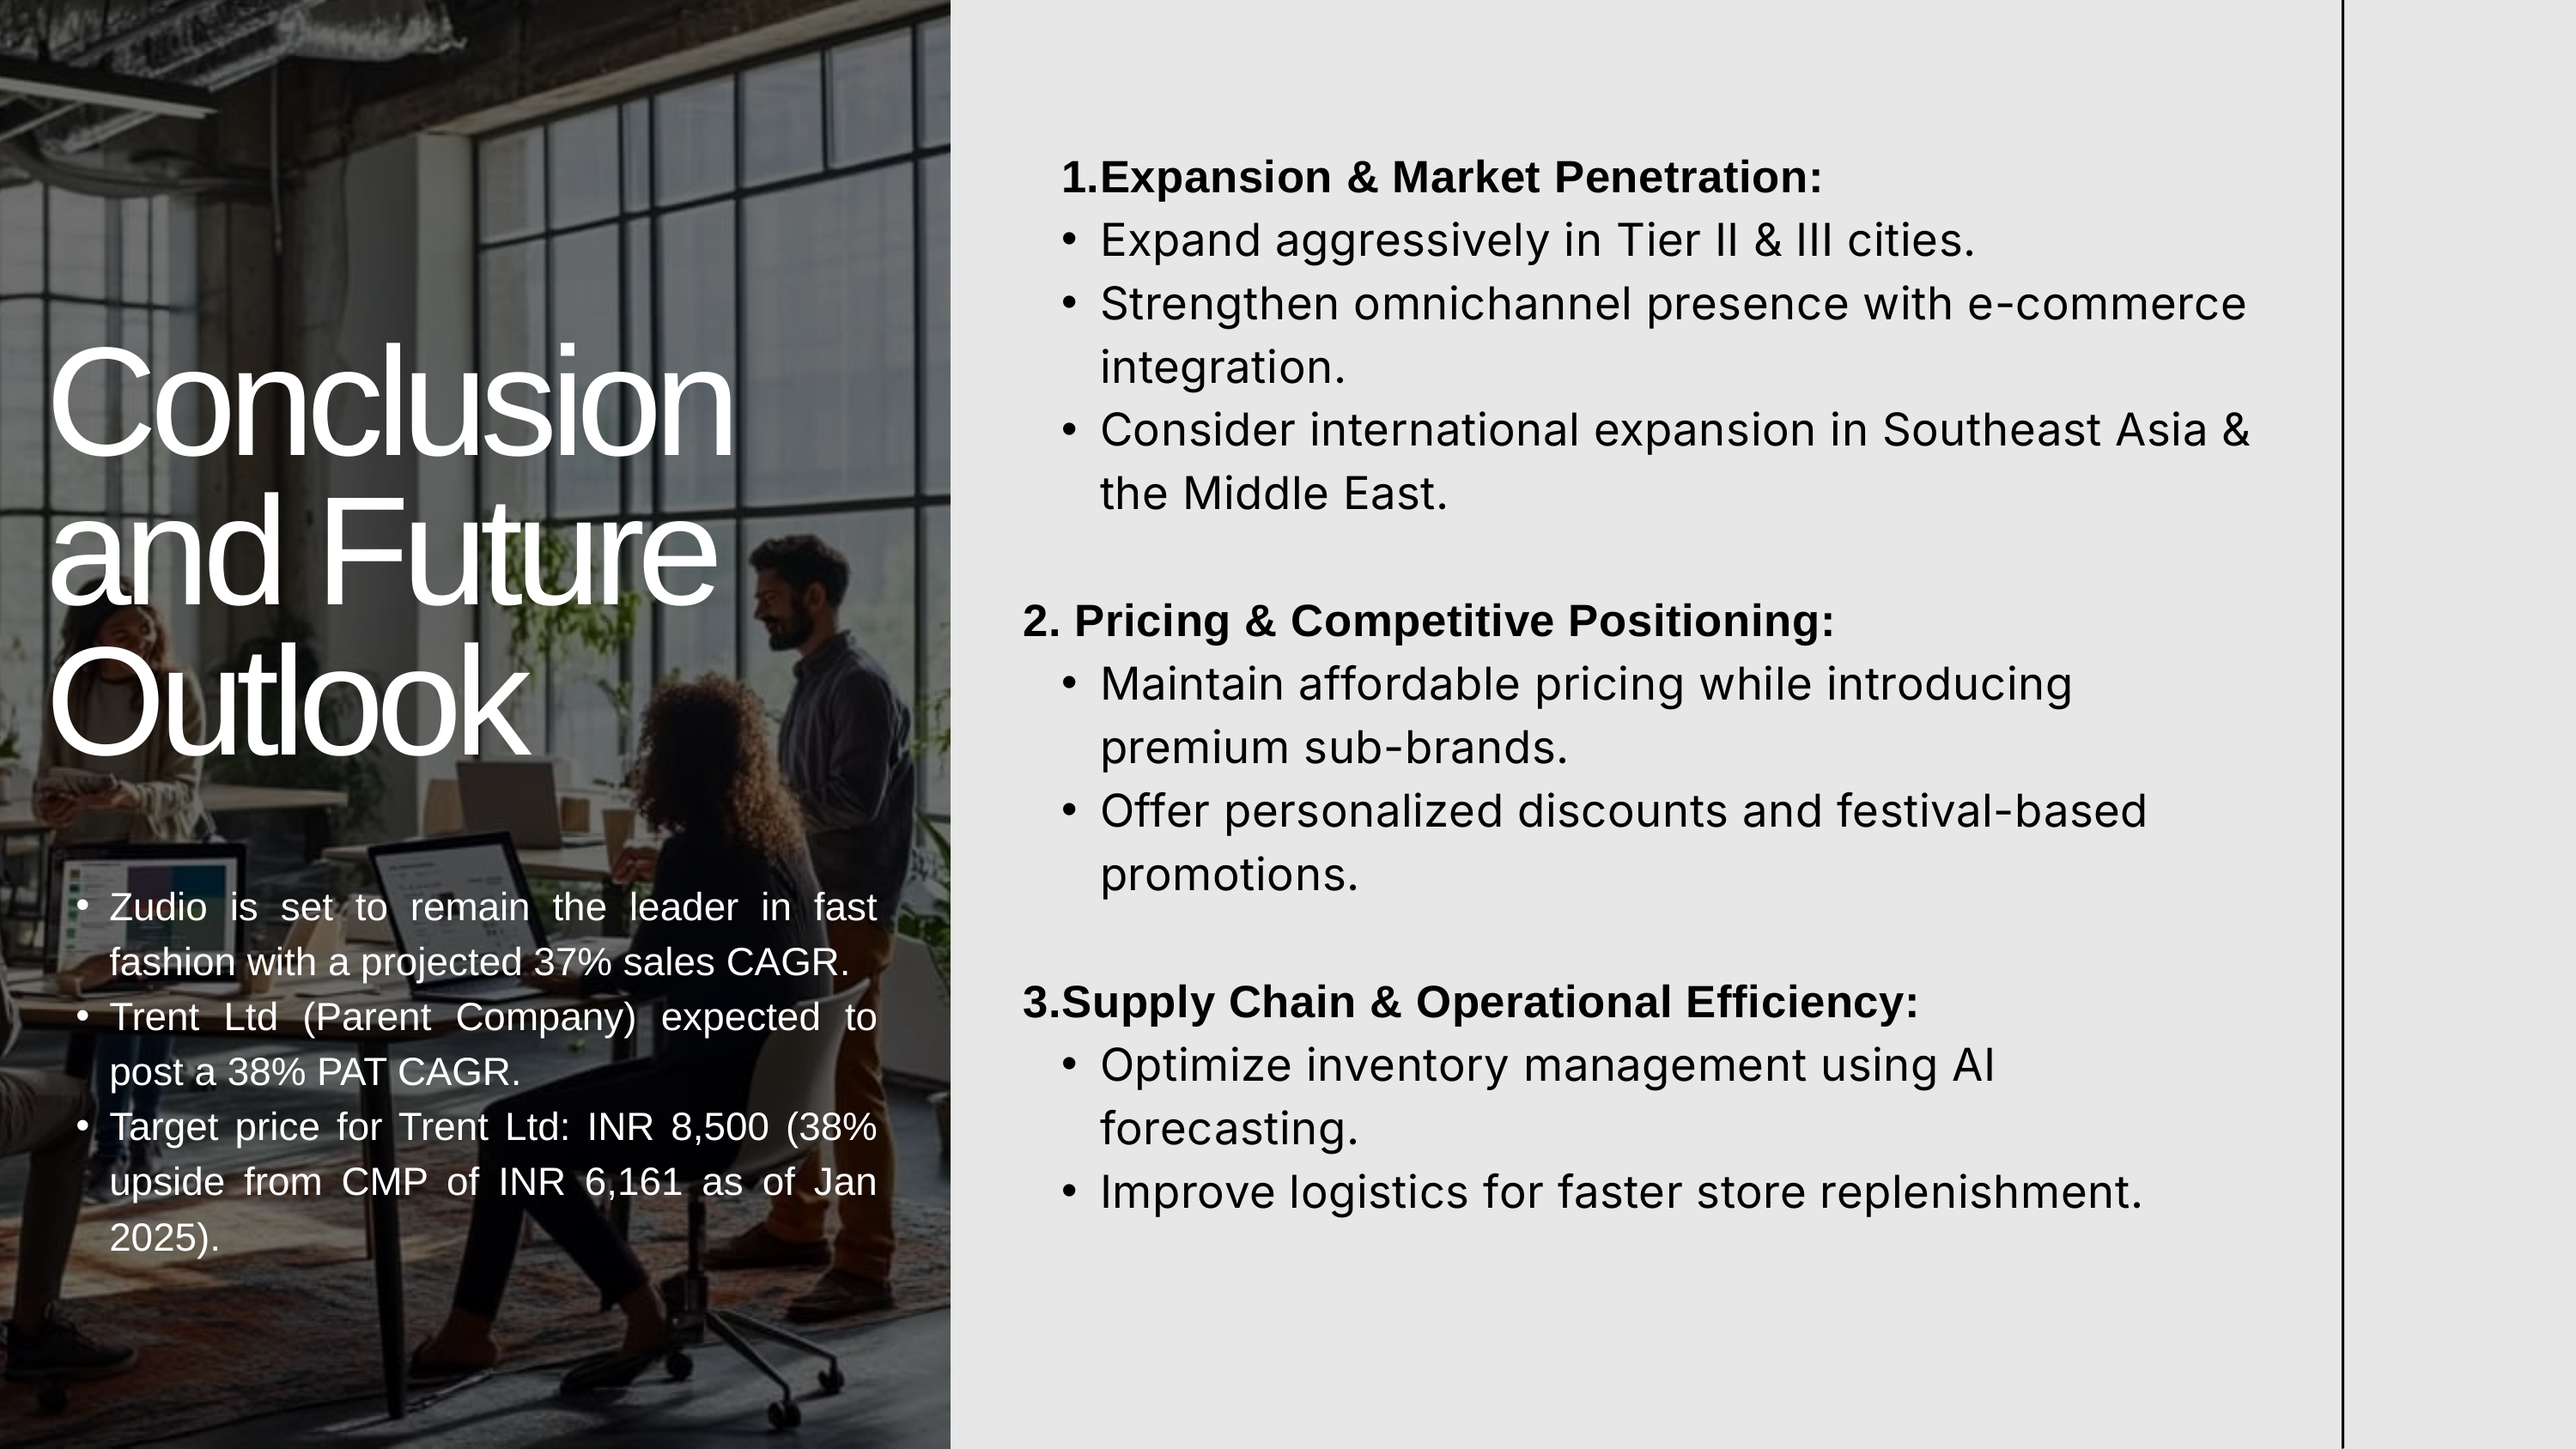

Expansion & Market Penetration:
Expand aggressively in Tier II & III cities.
Strengthen omnichannel presence with e-commerce integration.
Consider international expansion in Southeast Asia & the Middle East.

2. Pricing & Competitive Positioning:
Maintain affordable pricing while introducing premium sub-brands.
Offer personalized discounts and festival-based promotions.

3.Supply Chain & Operational Efficiency:
Optimize inventory management using AI forecasting.
Improve logistics for faster store replenishment.

Conclusion and Future Outlook
Zudio is set to remain the leader in fast fashion with a projected 37% sales CAGR.
Trent Ltd (Parent Company) expected to post a 38% PAT CAGR.
Target price for Trent Ltd: INR 8,500 (38% upside from CMP of INR 6,161 as of Jan 2025).